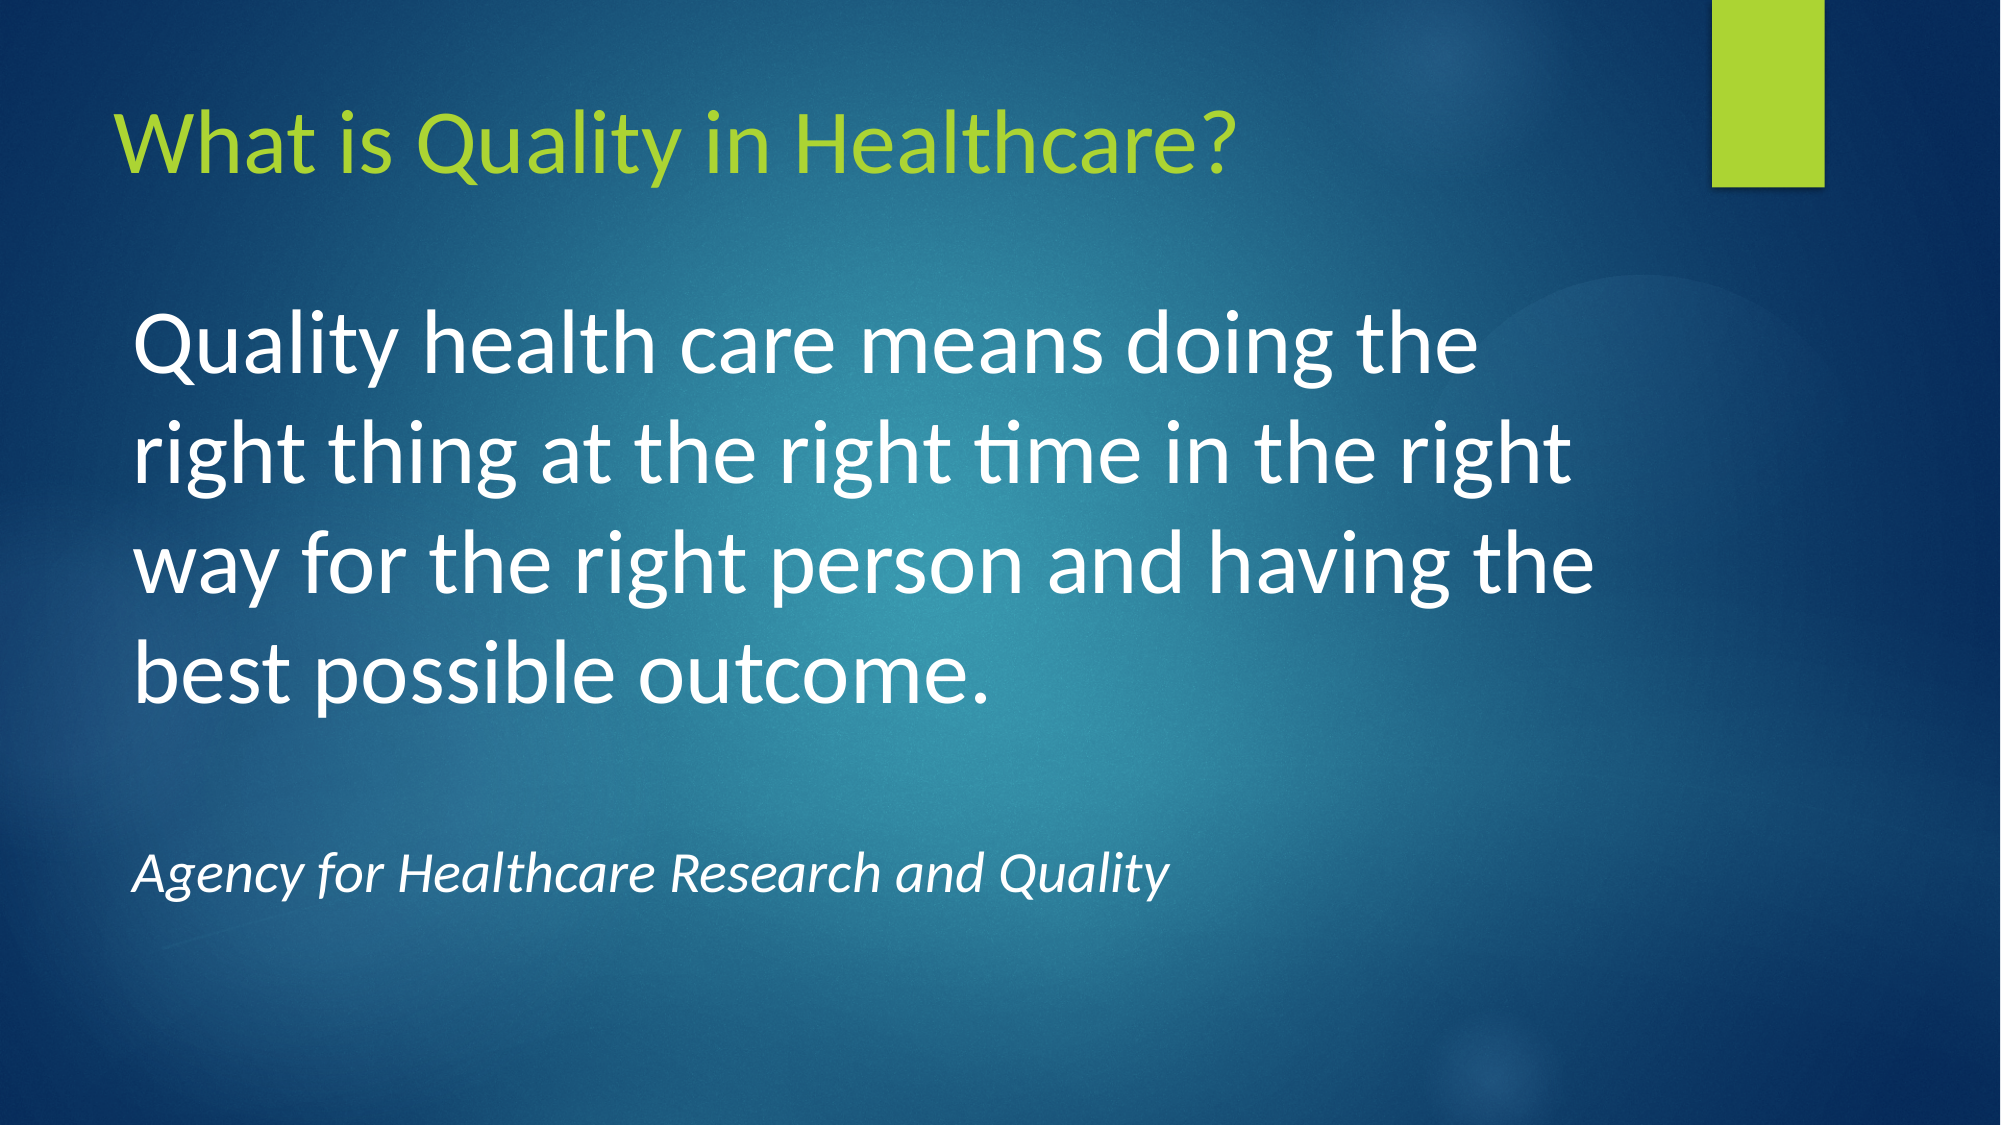

# What is Quality in Healthcare?
Quality health care means doing the right thing at the right time in the right way for the right person and having the best possible outcome.

Agency for Healthcare Research and Quality